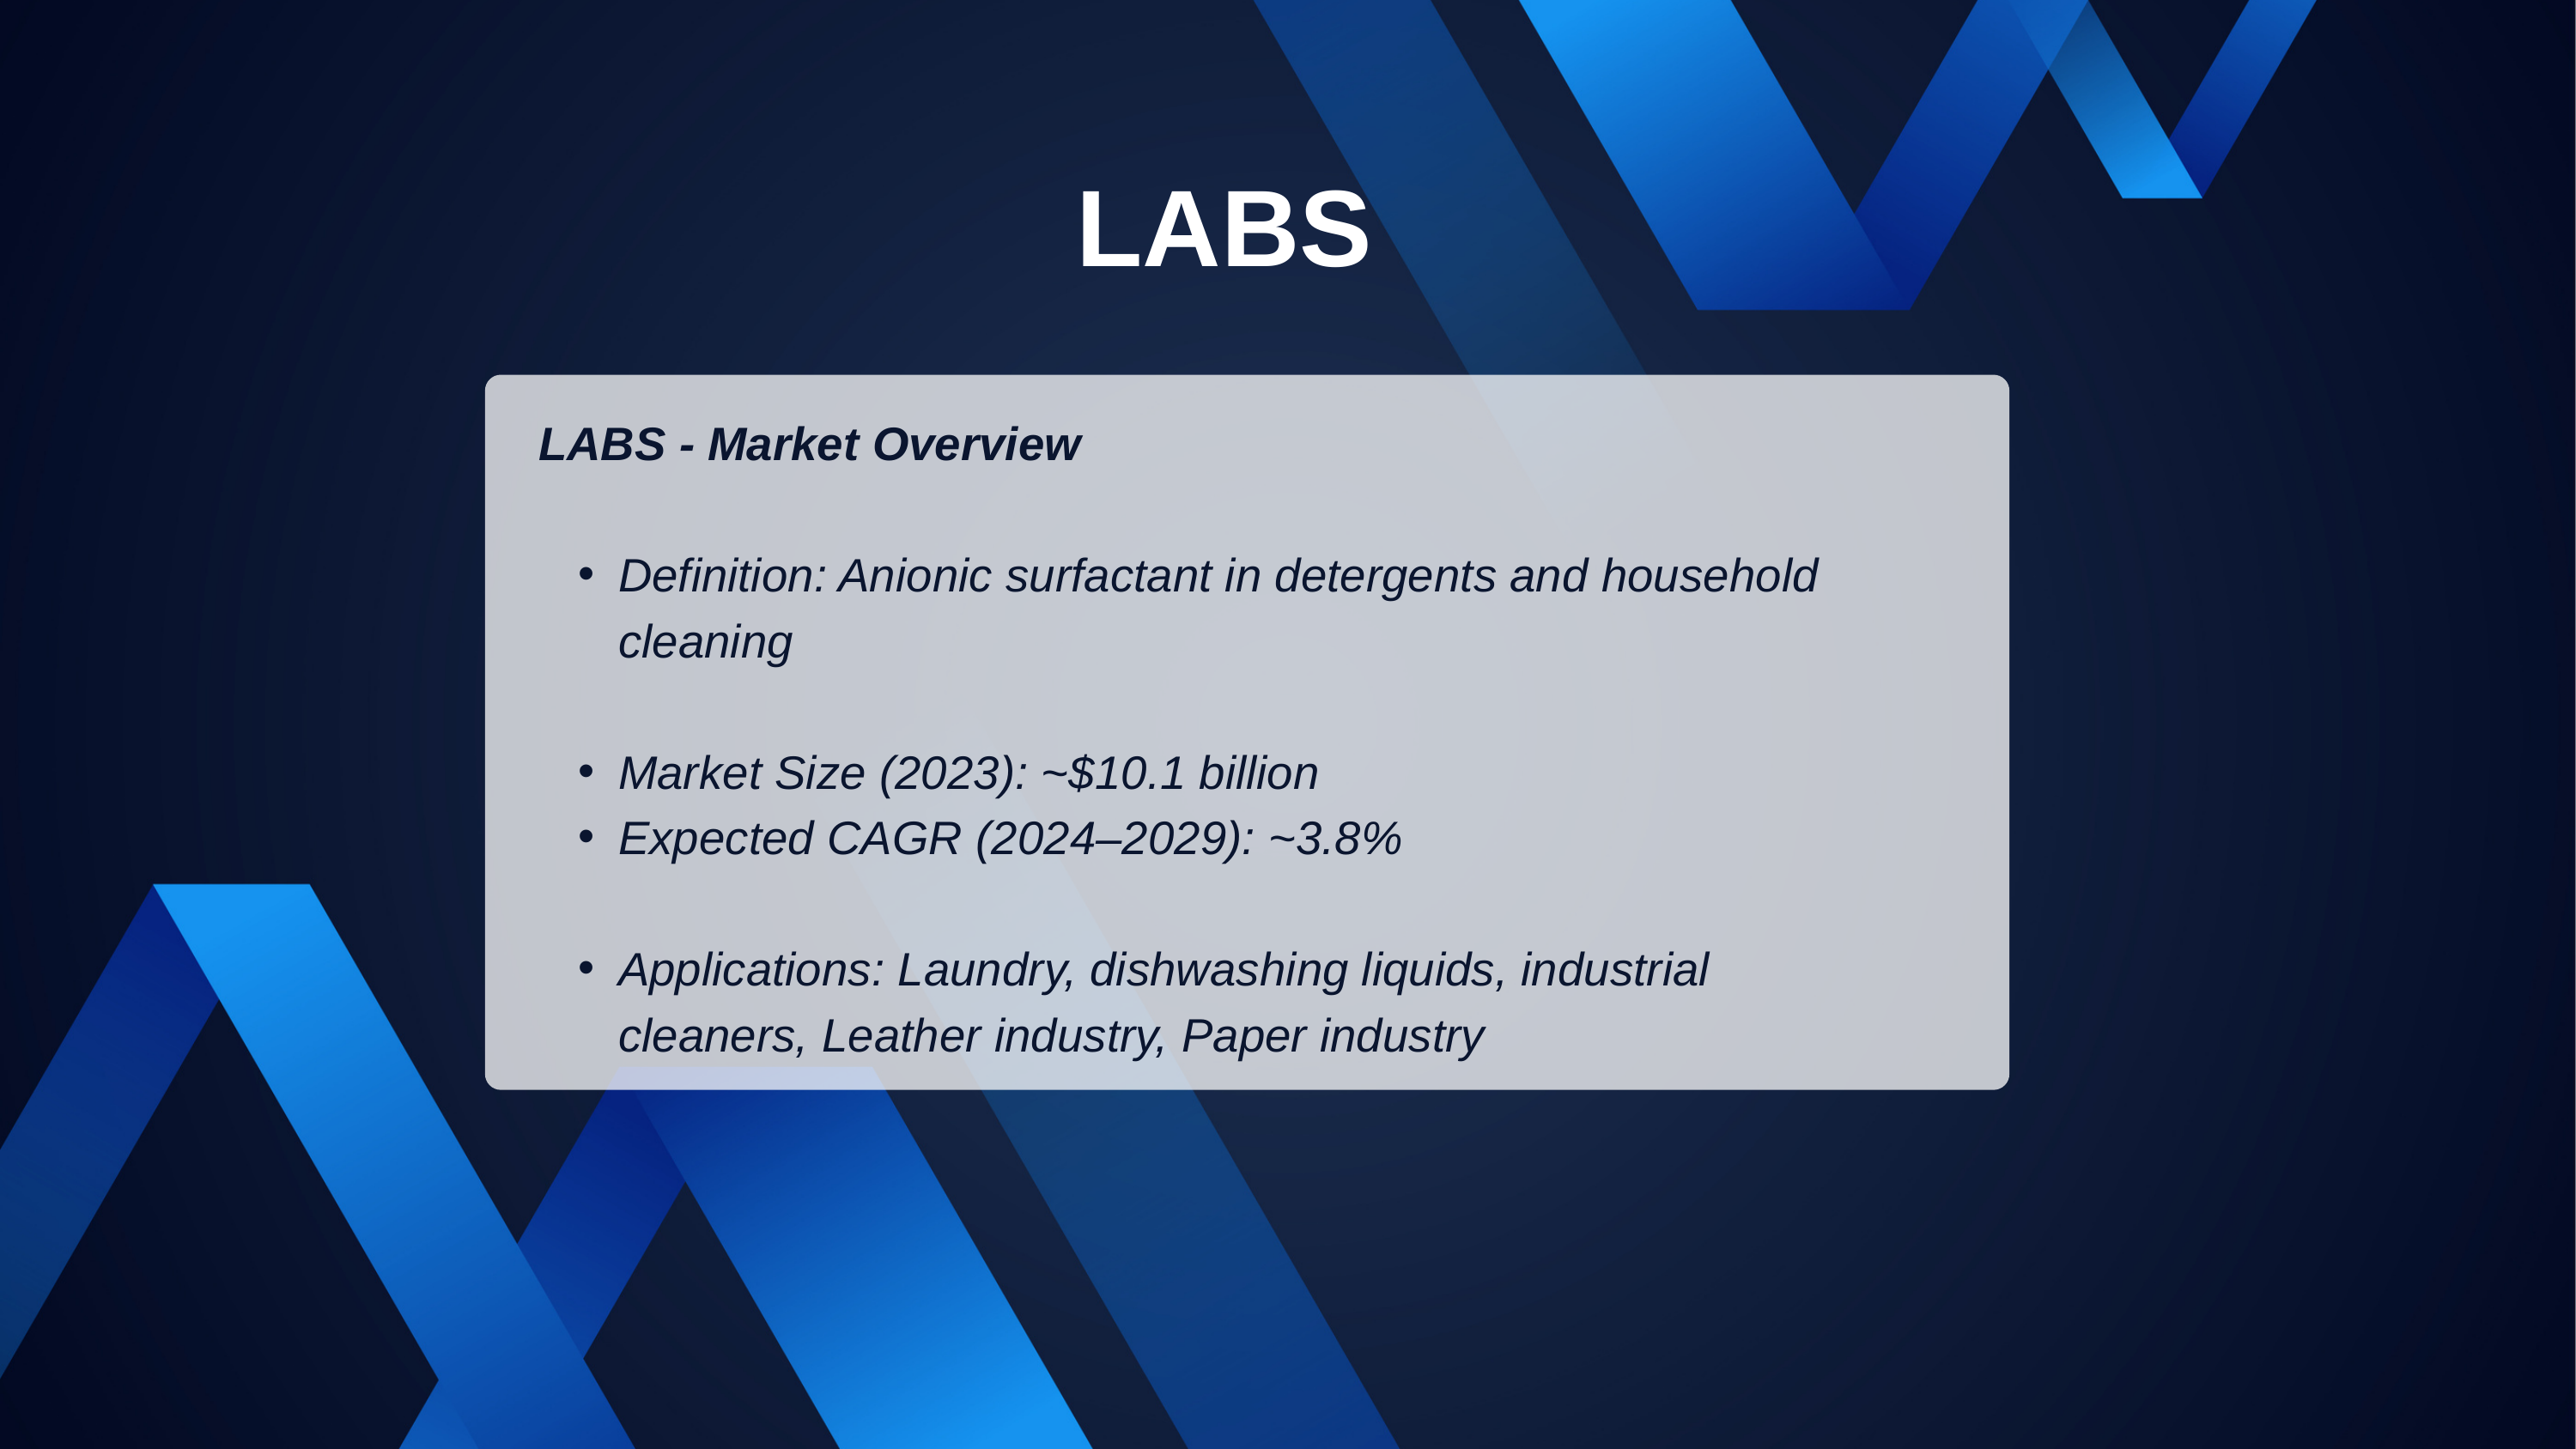

LABS

LABS - Market Overview

Definition: Anionic surfactant in detergents and household cleaning

Market Size (2023): ~$10.1 billion
Expected CAGR (2024–2029): ~3.8%

Applications: Laundry, dishwashing liquids, industrial cleaners, Leather industry, Paper industry